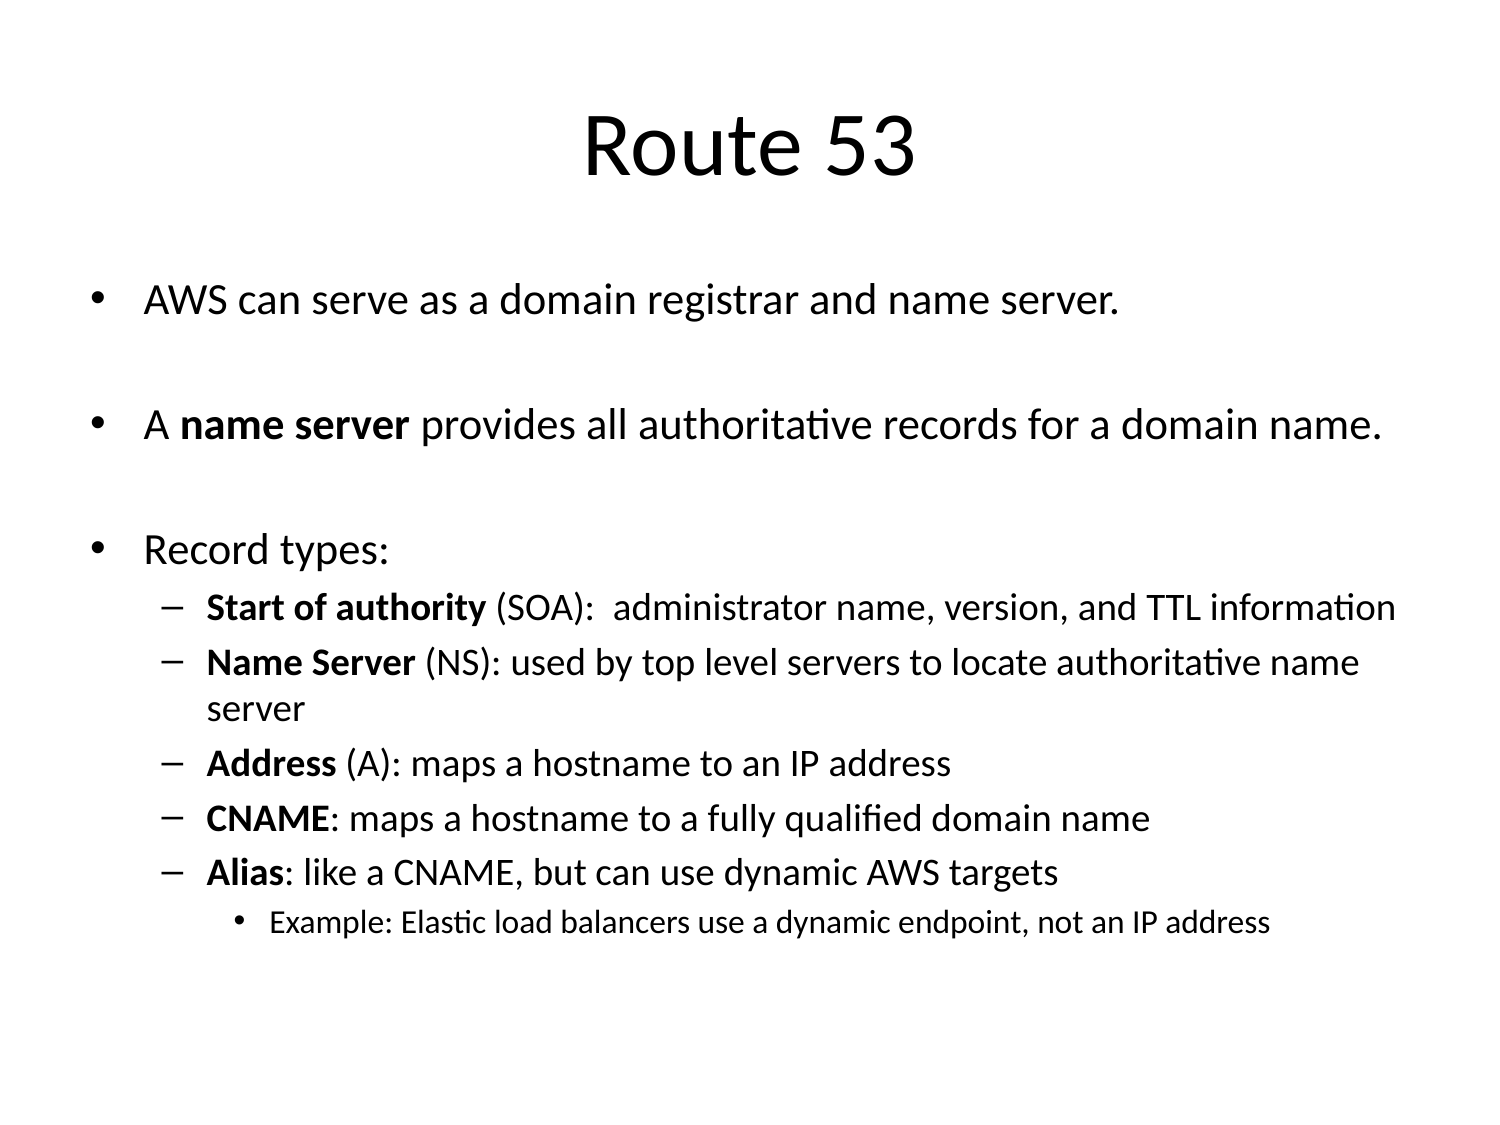

# Route 53
AWS can serve as a domain registrar and name server.

A name server provides all authoritative records for a domain name.

Record types:
Start of authority (SOA):  administrator name, version, and TTL information
Name Server (NS): used by top level servers to locate authoritative name server
Address (A): maps a hostname to an IP address
CNAME: maps a hostname to a fully qualified domain name
Alias: like a CNAME, but can use dynamic AWS targets
Example: Elastic load balancers use a dynamic endpoint, not an IP address